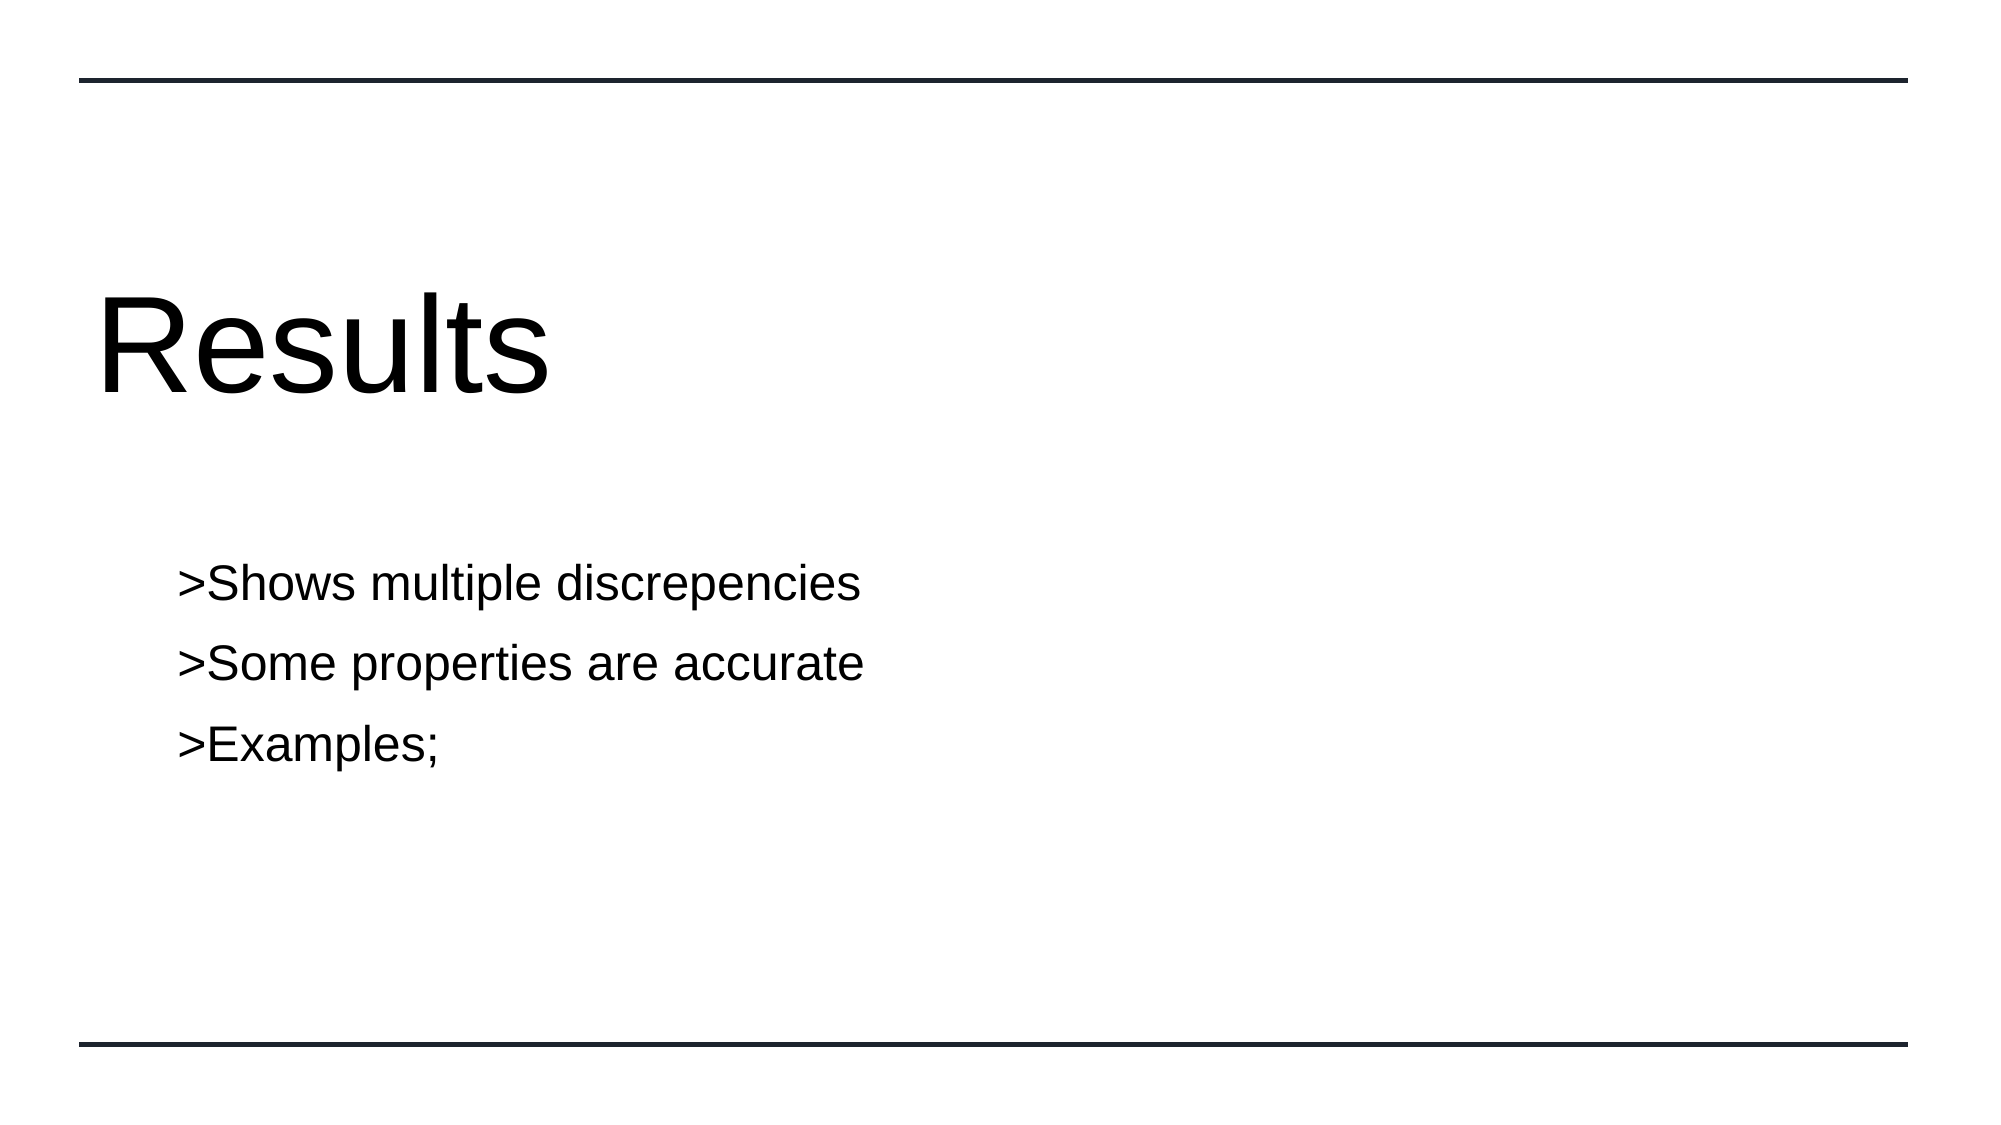

# Results
>Shows multiple discrepencies
>Some properties are accurate
>Examples;